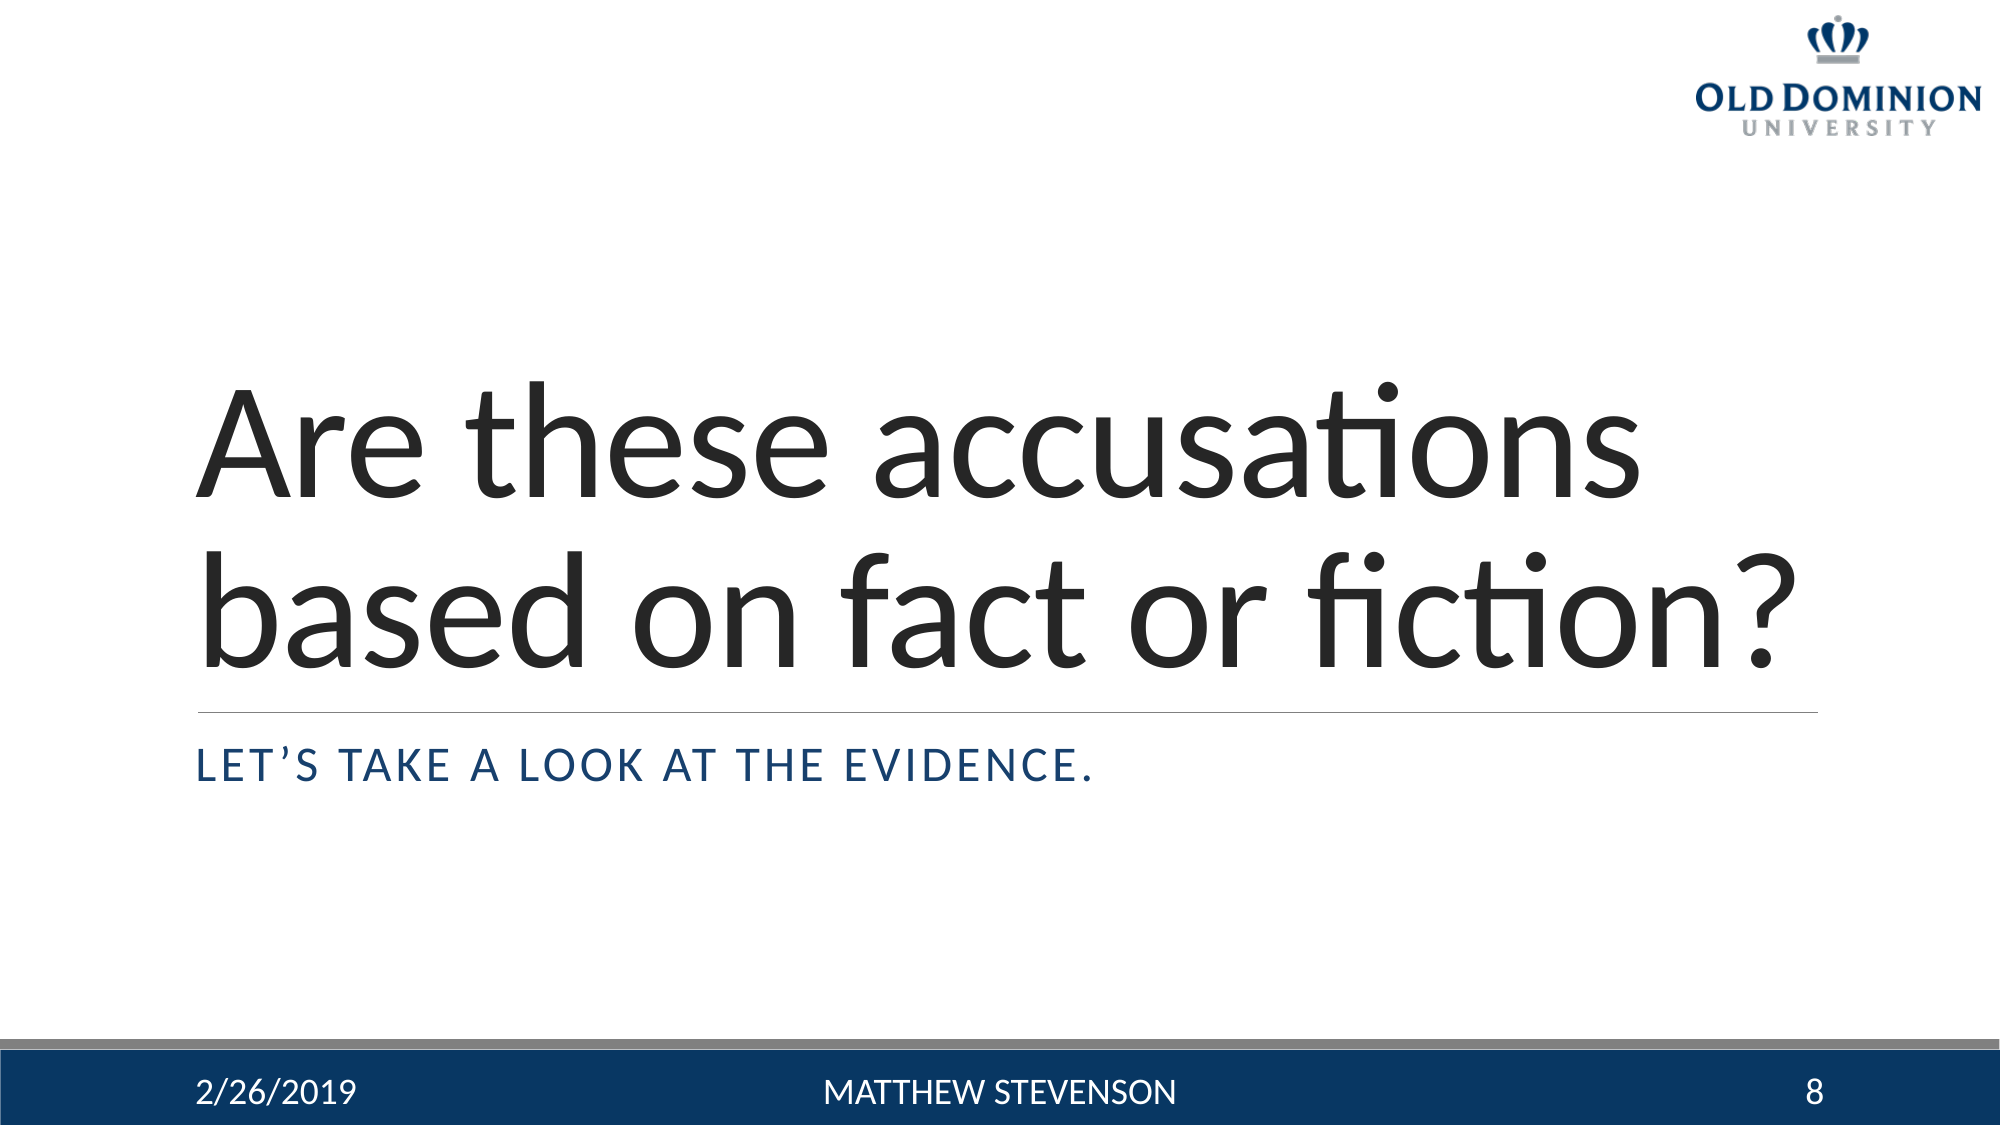

# Are these accusations based on fact or fiction?
Let’s Take A look at the evidence.
2/26/2019
Matthew Stevenson
8